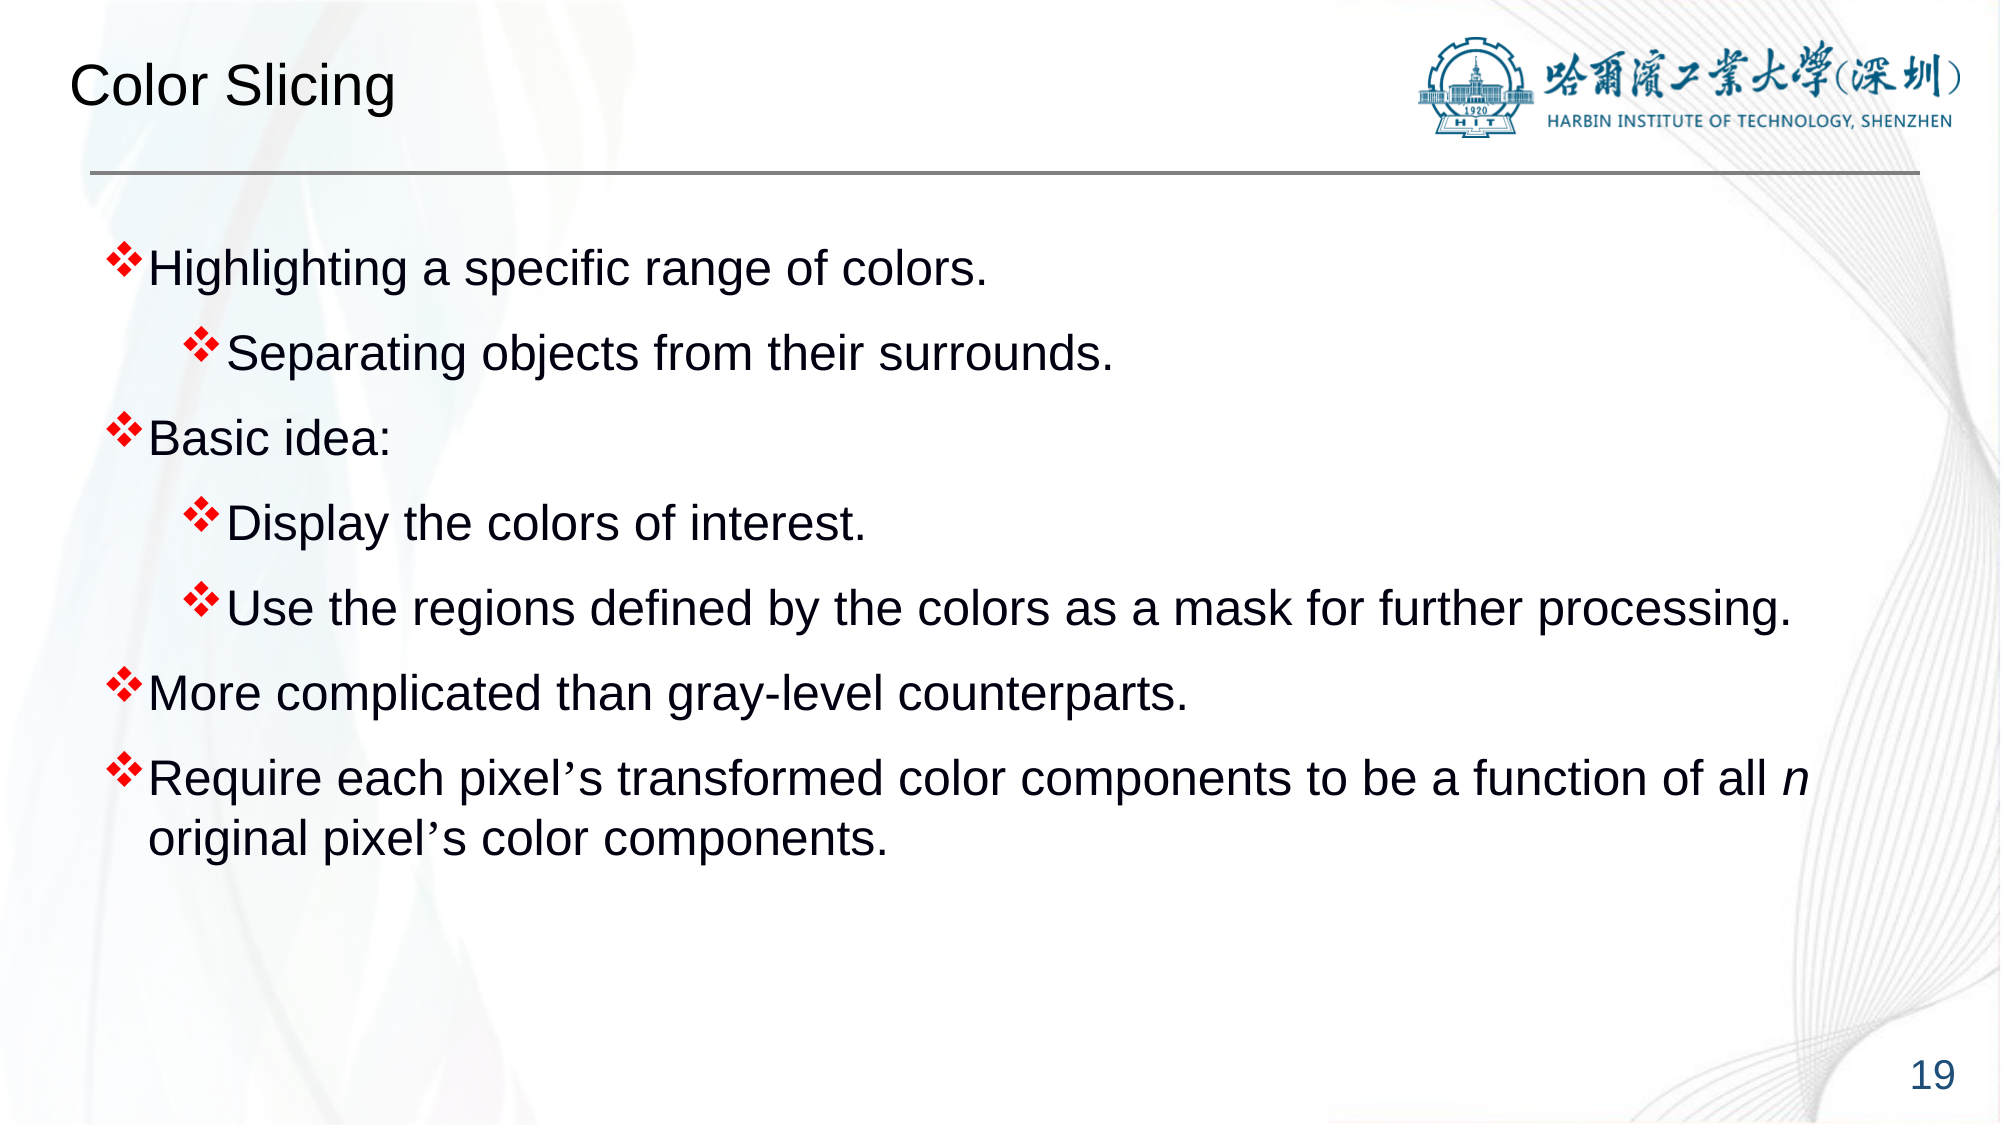

# Color Slicing
Highlighting a specific range of colors.
Separating objects from their surrounds.
Basic idea:
Display the colors of interest.
Use the regions defined by the colors as a mask for further processing.
More complicated than gray-level counterparts.
Require each pixel’s transformed color components to be a function of all n original pixel’s color components.

19